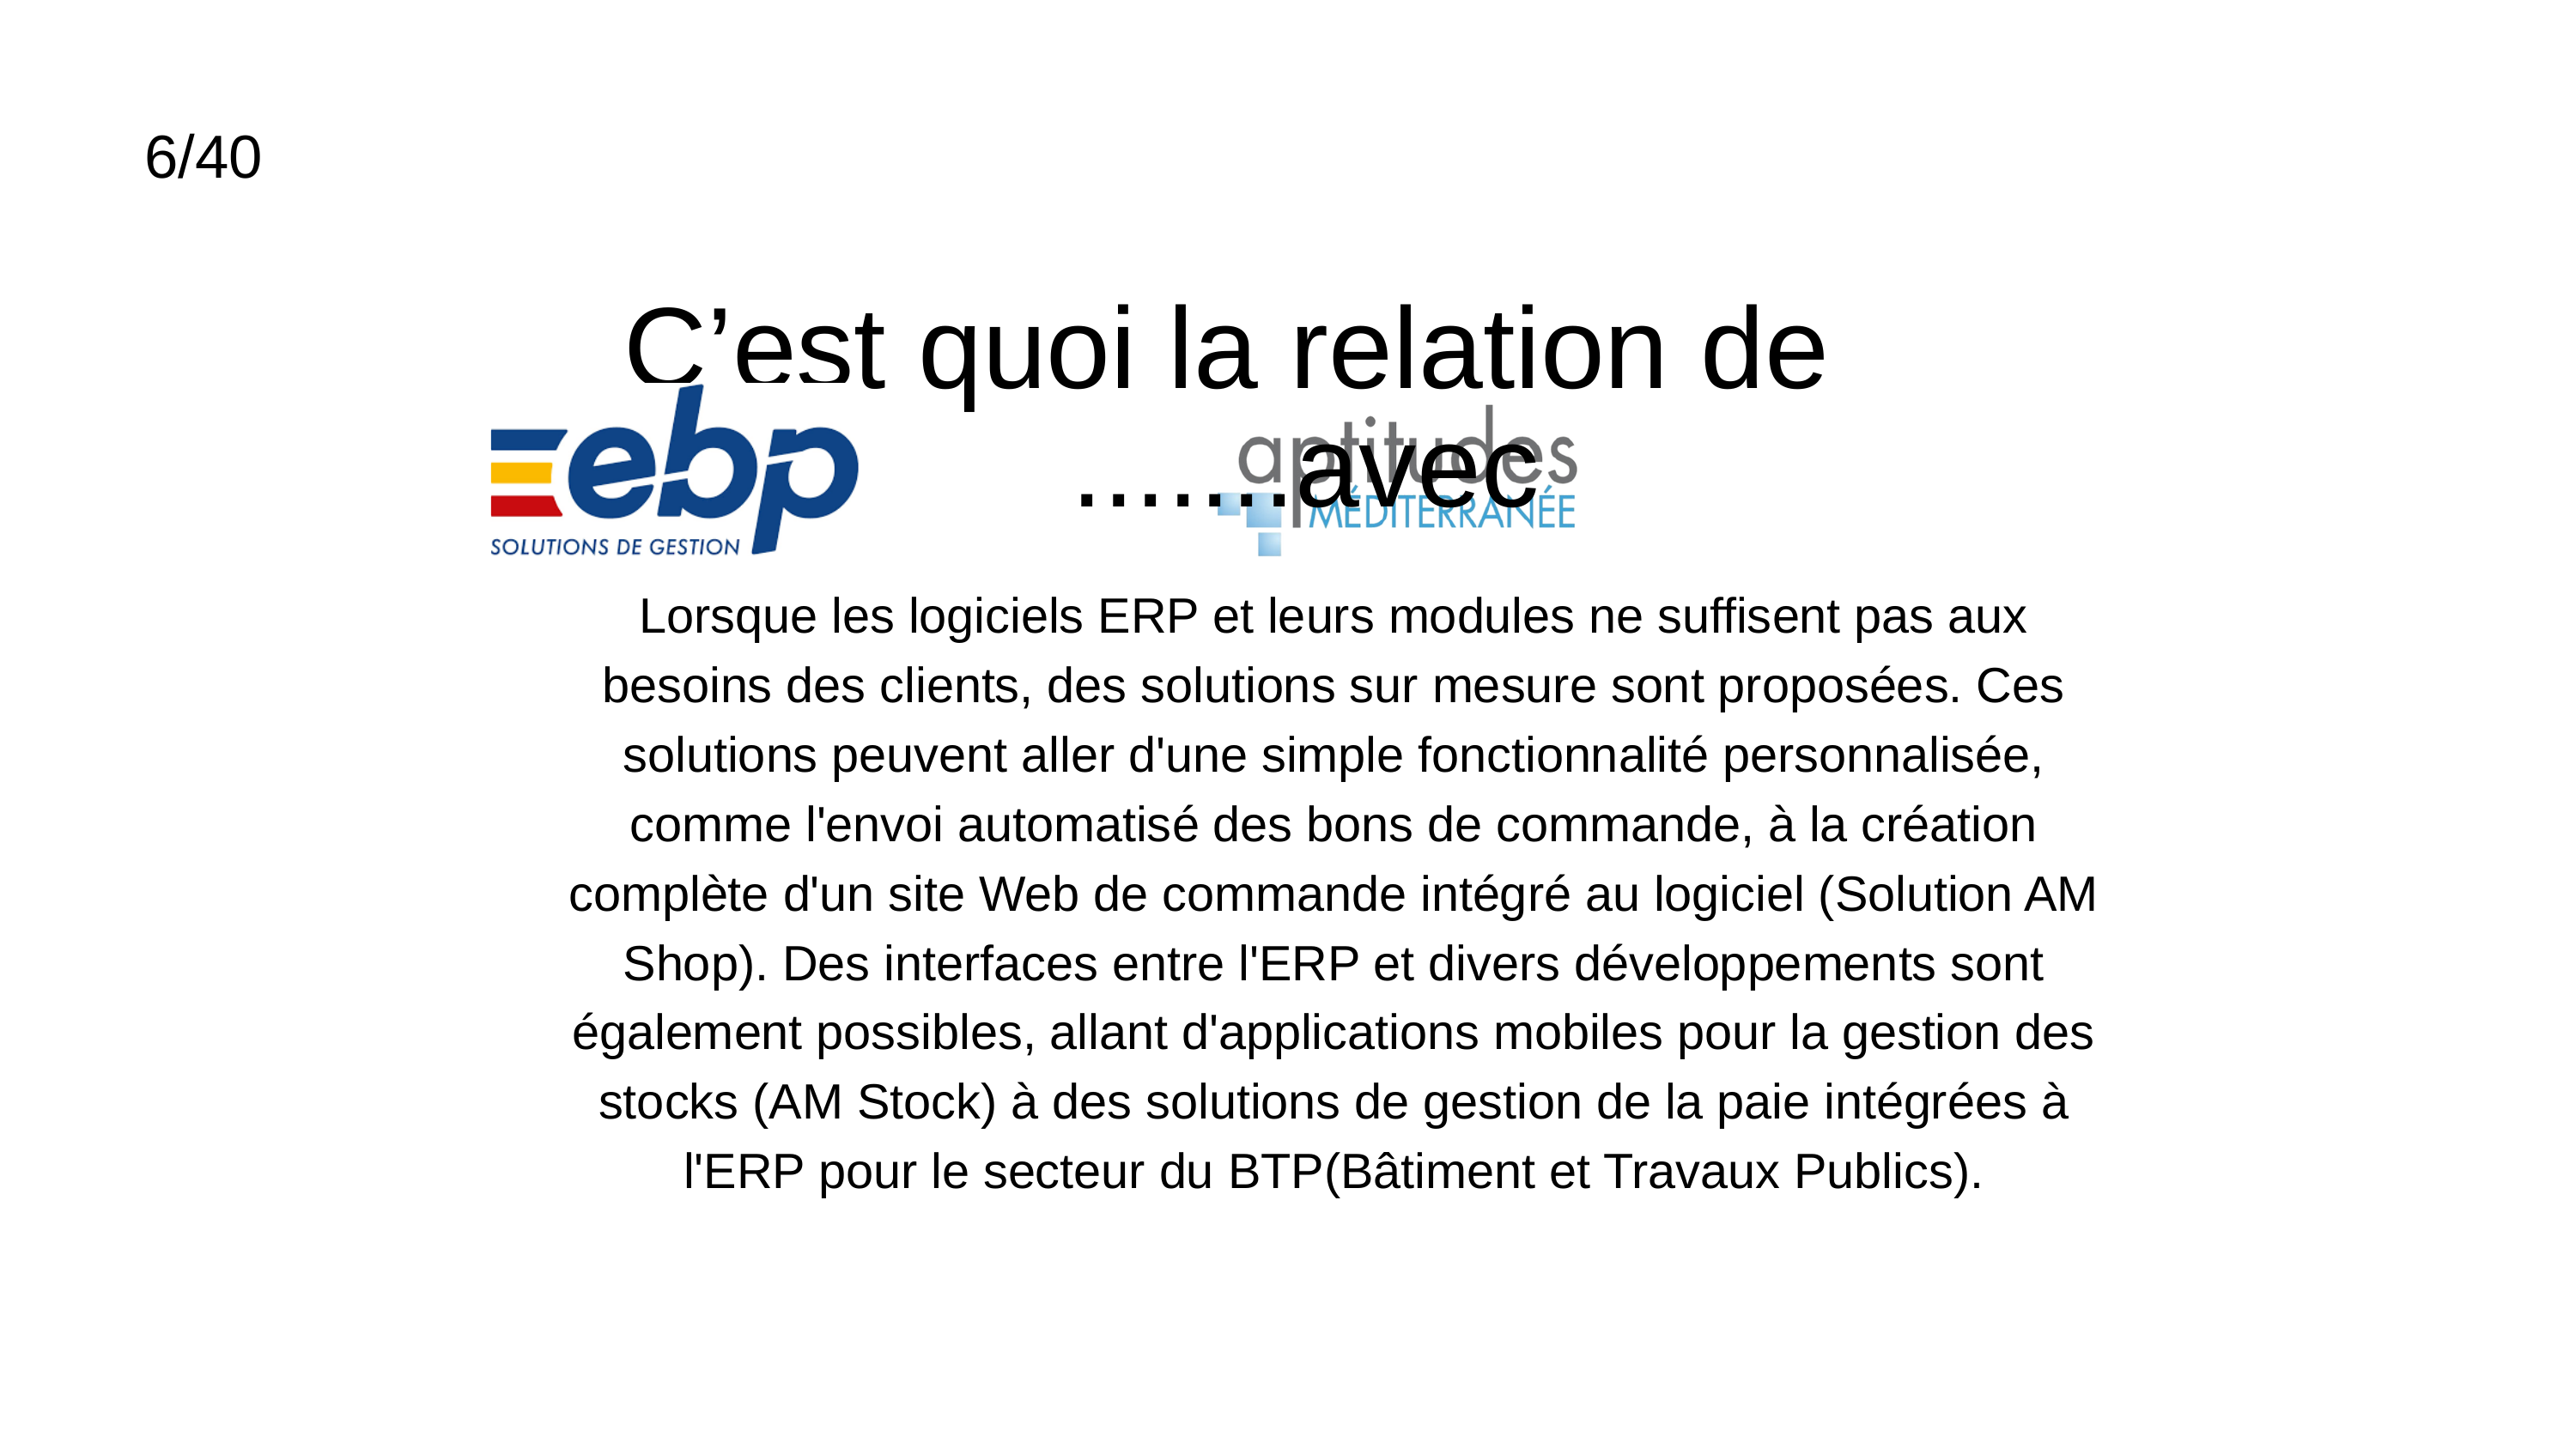

6/40
C’est quoi la relation de                     .......avec

Lorsque les logiciels ERP et leurs modules ne suffisent pas aux besoins des clients, des solutions sur mesure sont proposées. Ces solutions peuvent aller d'une simple fonctionnalité personnalisée, comme l'envoi automatisé des bons de commande, à la création complète d'un site Web de commande intégré au logiciel (Solution AM Shop). Des interfaces entre l'ERP et divers développements sont également possibles, allant d'applications mobiles pour la gestion des stocks (AM Stock) à des solutions de gestion de la paie intégrées à l'ERP pour le secteur du BTP(Bâtiment et Travaux Publics).